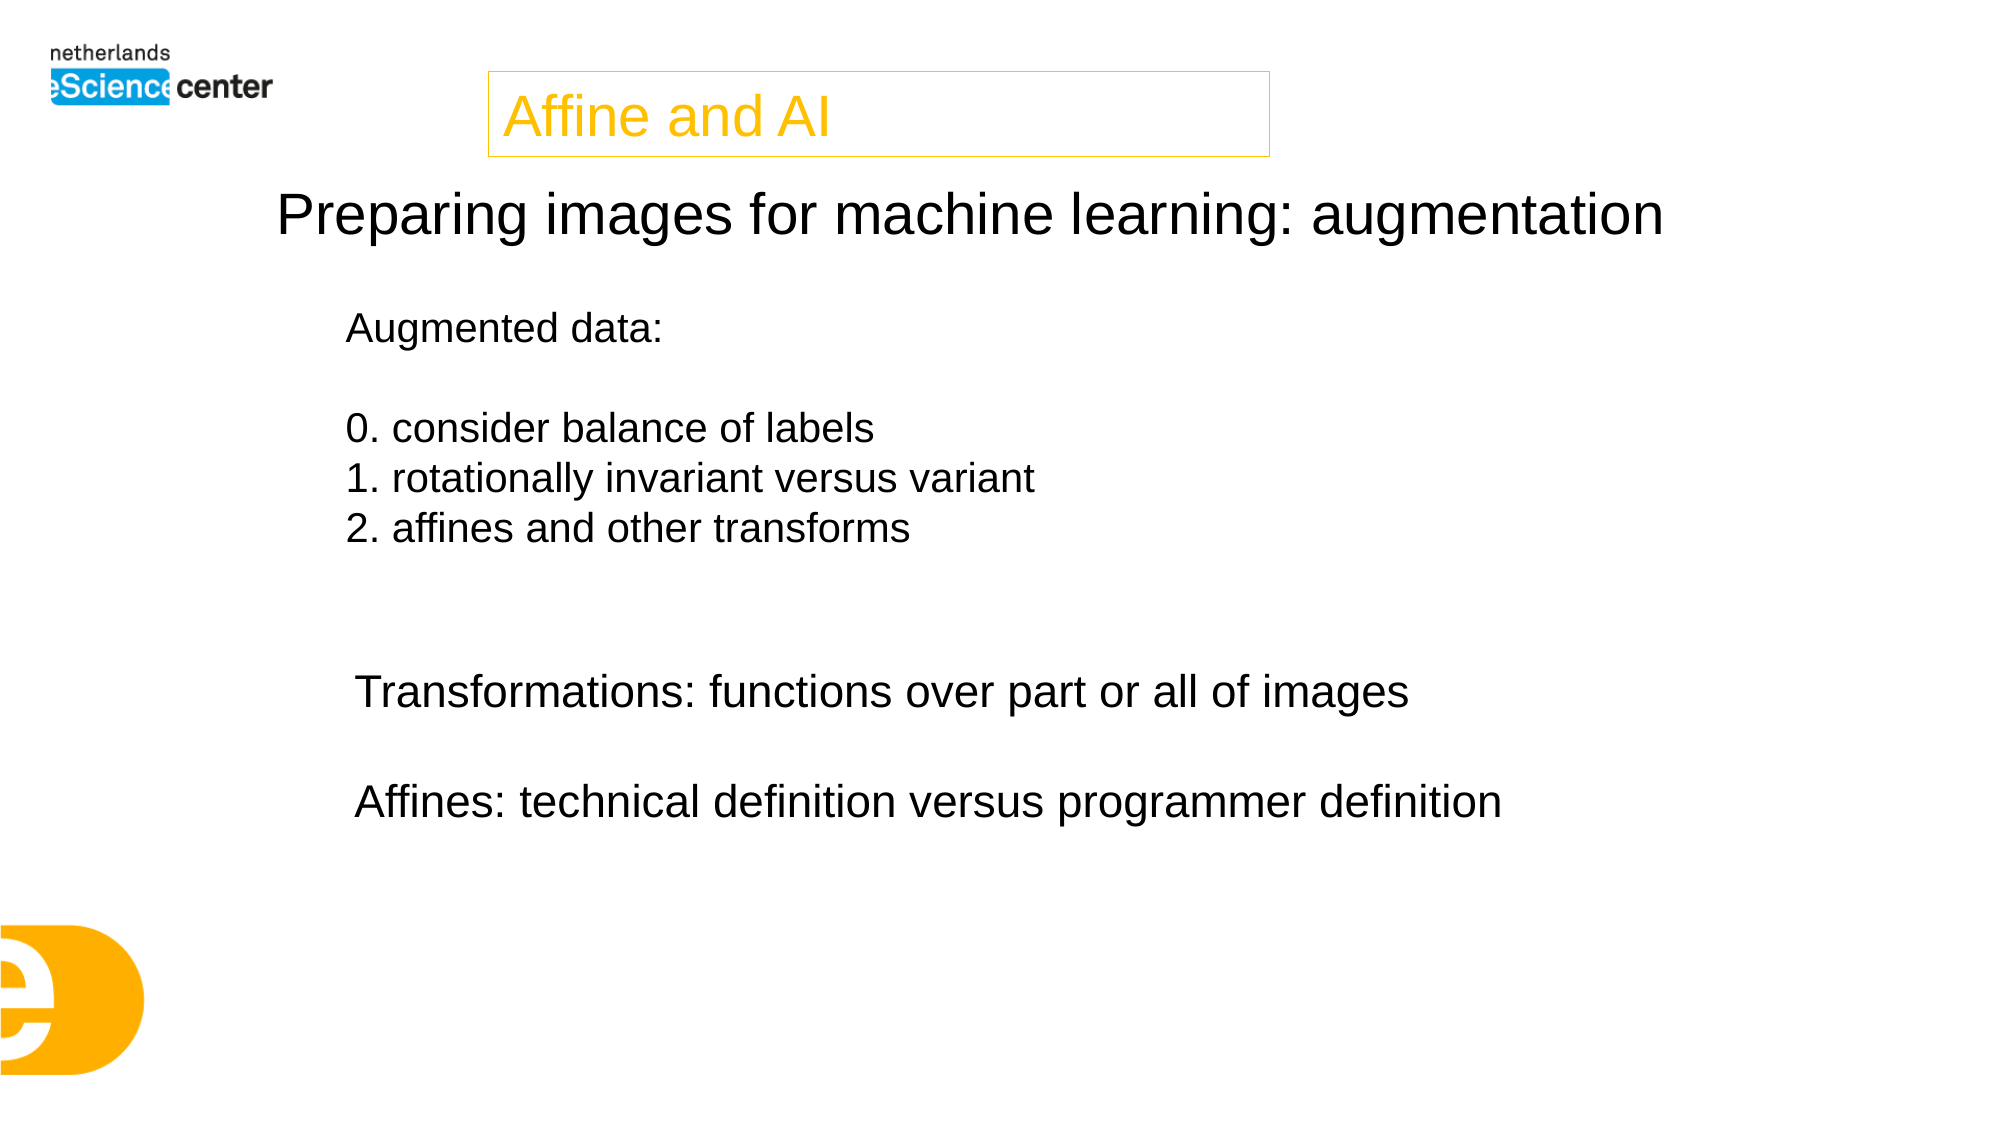

Affine and AI
Preparing images for machine learning: augmentation
Augmented data:

0. consider balance of labels
1. rotationally invariant versus variant
2. affines and other transforms

Transformations: functions over part or all of images

Affines: technical definition versus programmer definition